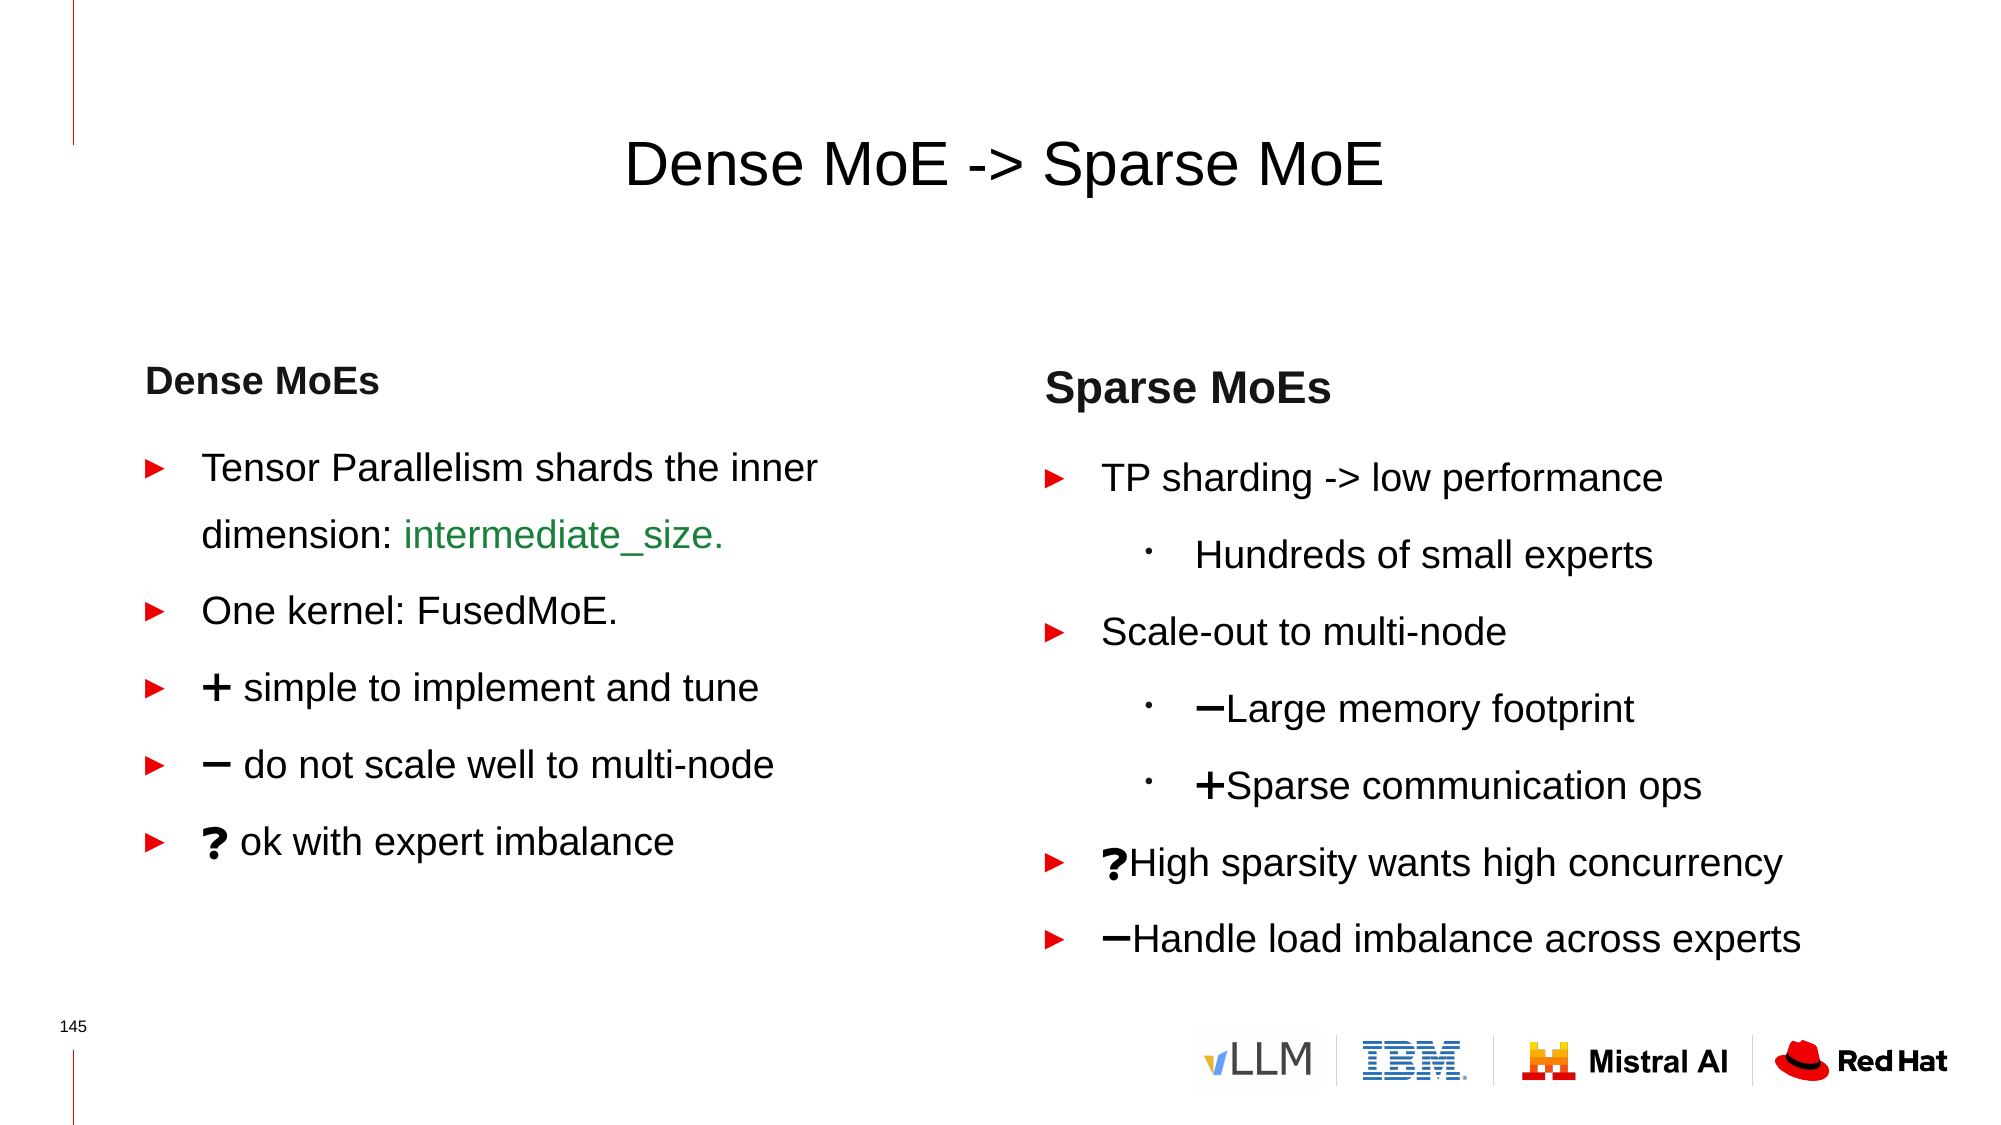

Dense MoE -> Sparse MoE
Sparse MoEs
TP sharding -> low performance
Hundreds of small experts
Scale-out to multi-node
➖Large memory footprint
➕Sparse communication ops
❓High sparsity wants high concurrency
➖Handle load imbalance across experts

Dense MoEs
Tensor Parallelism shards the inner dimension: intermediate_size.
One kernel: FusedMoE.
➕ simple to implement and tune
➖ do not scale well to multi-node
❓ ok with expert imbalance
145